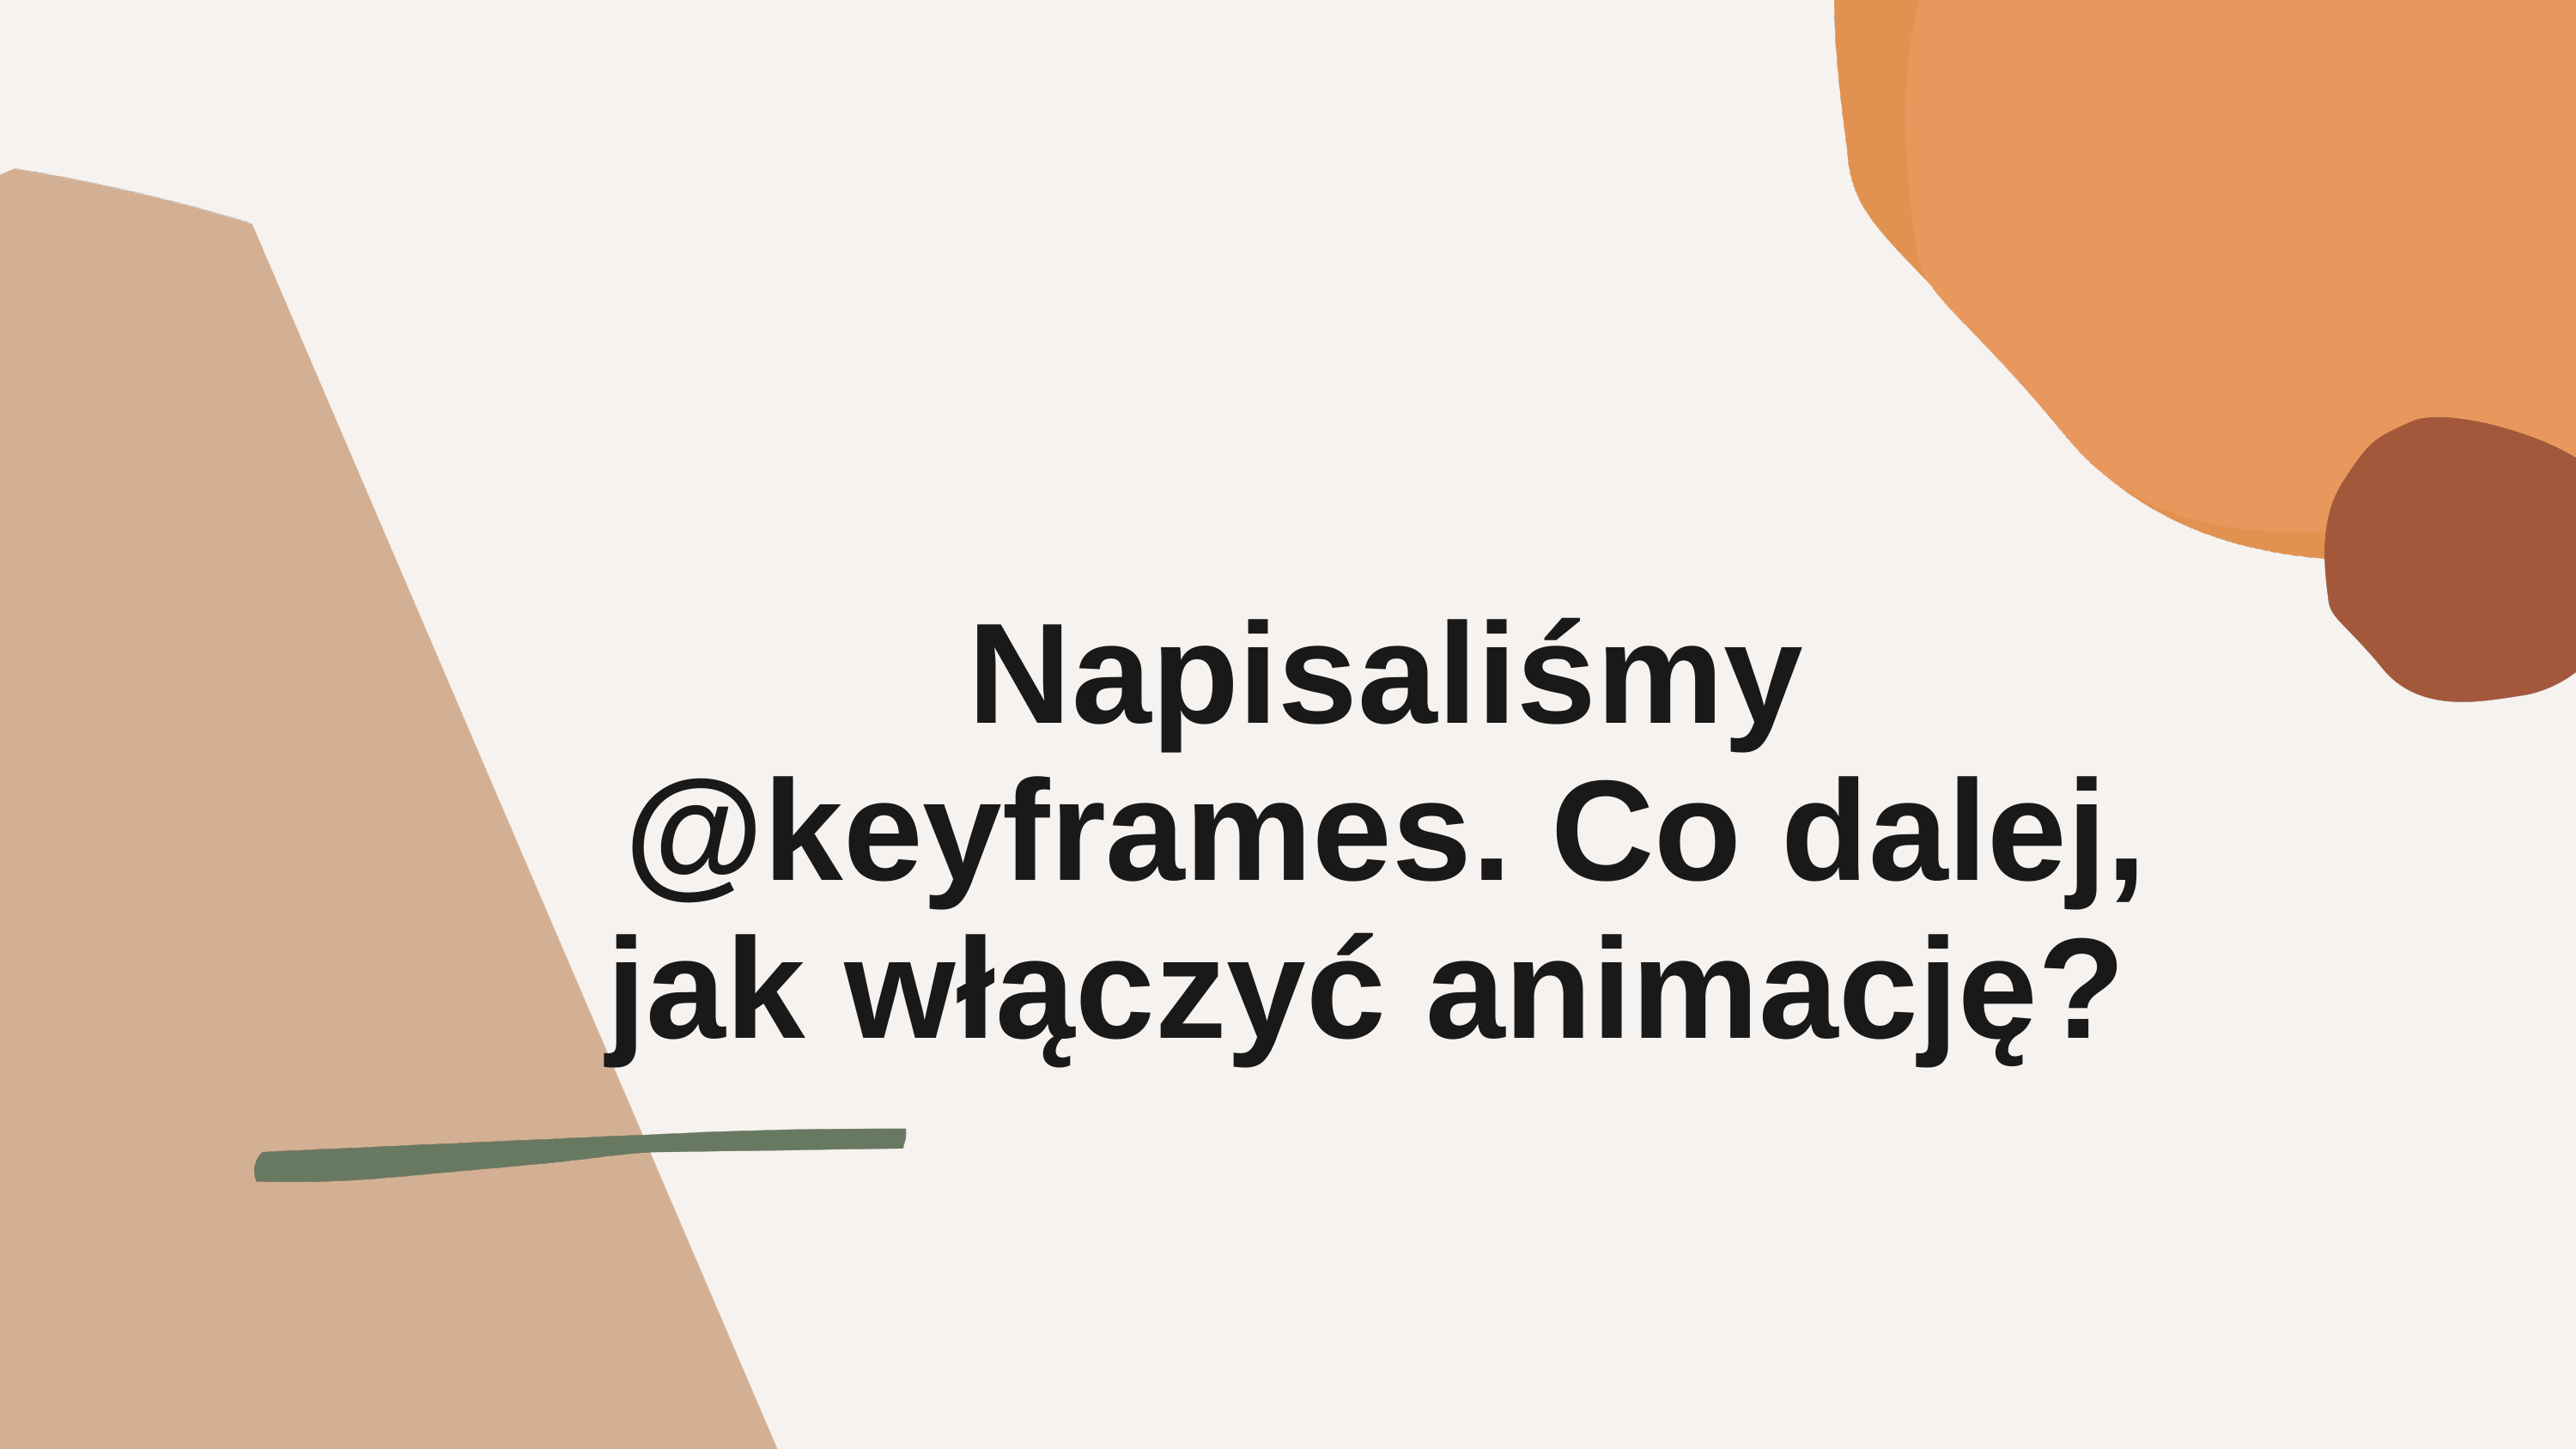

Napisaliśmy @keyframes. Co dalej, jak włączyć animację?